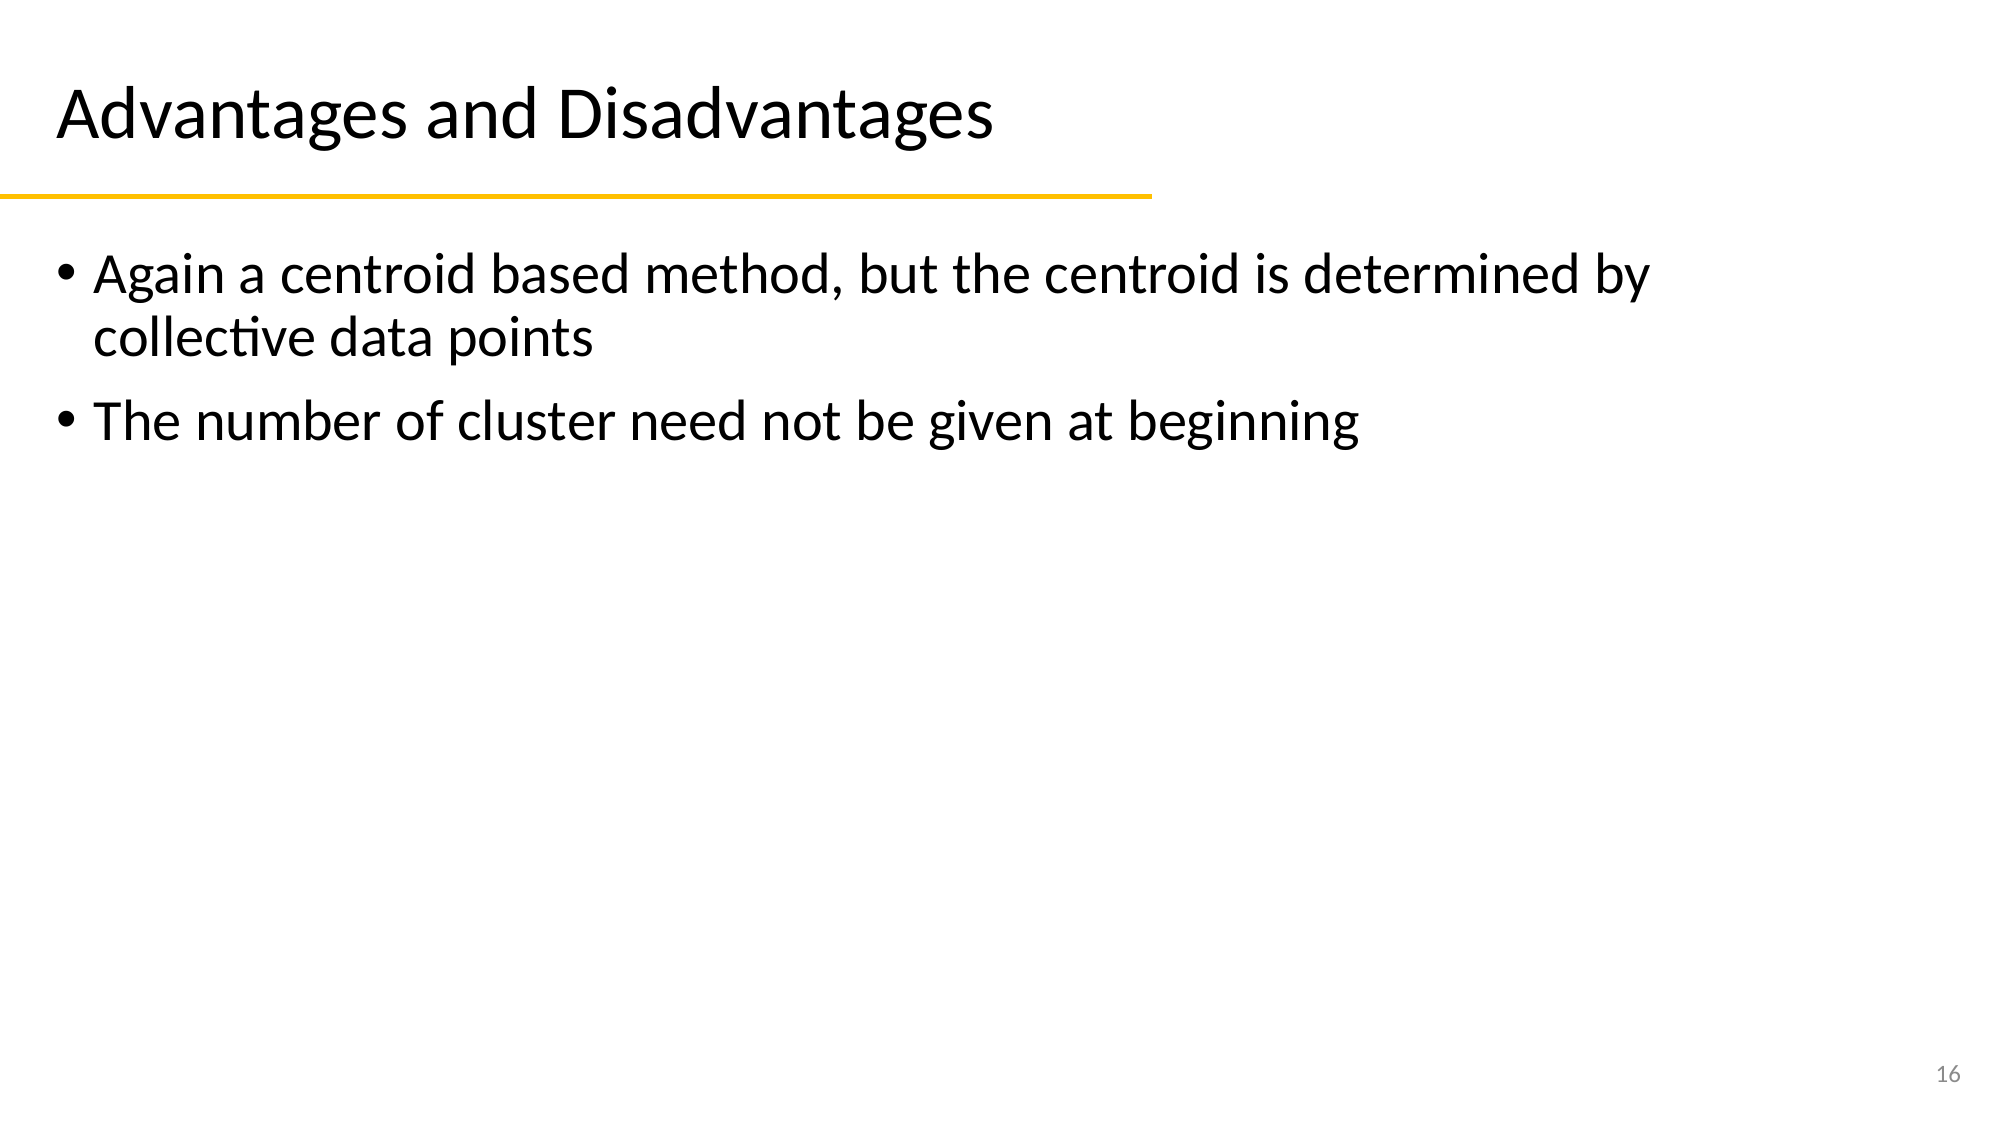

# Advantages and Disadvantages
Again a centroid based method, but the centroid is determined by collective data points
The number of cluster need not be given at beginning

16